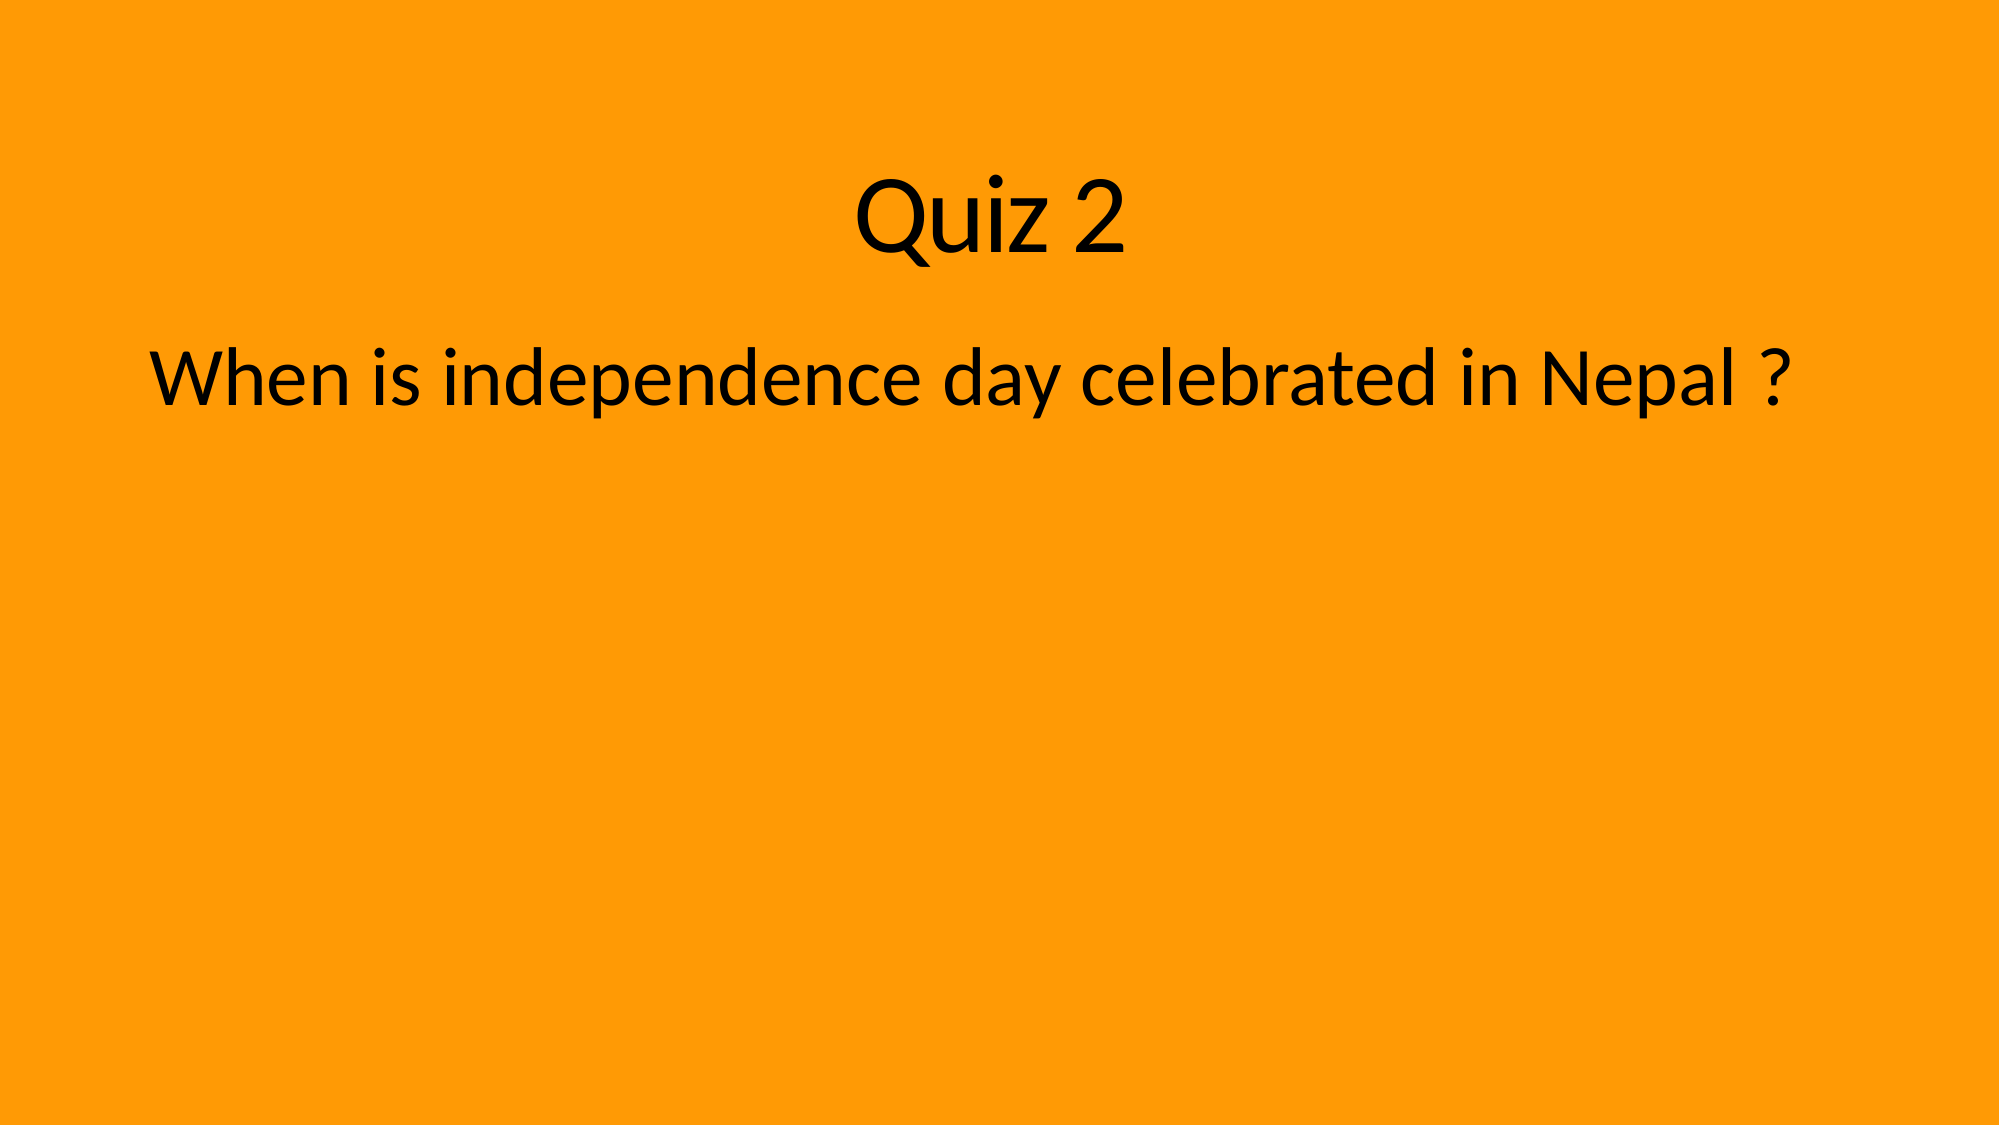

# Quiz 2
When is independence day celebrated in Nepal ?